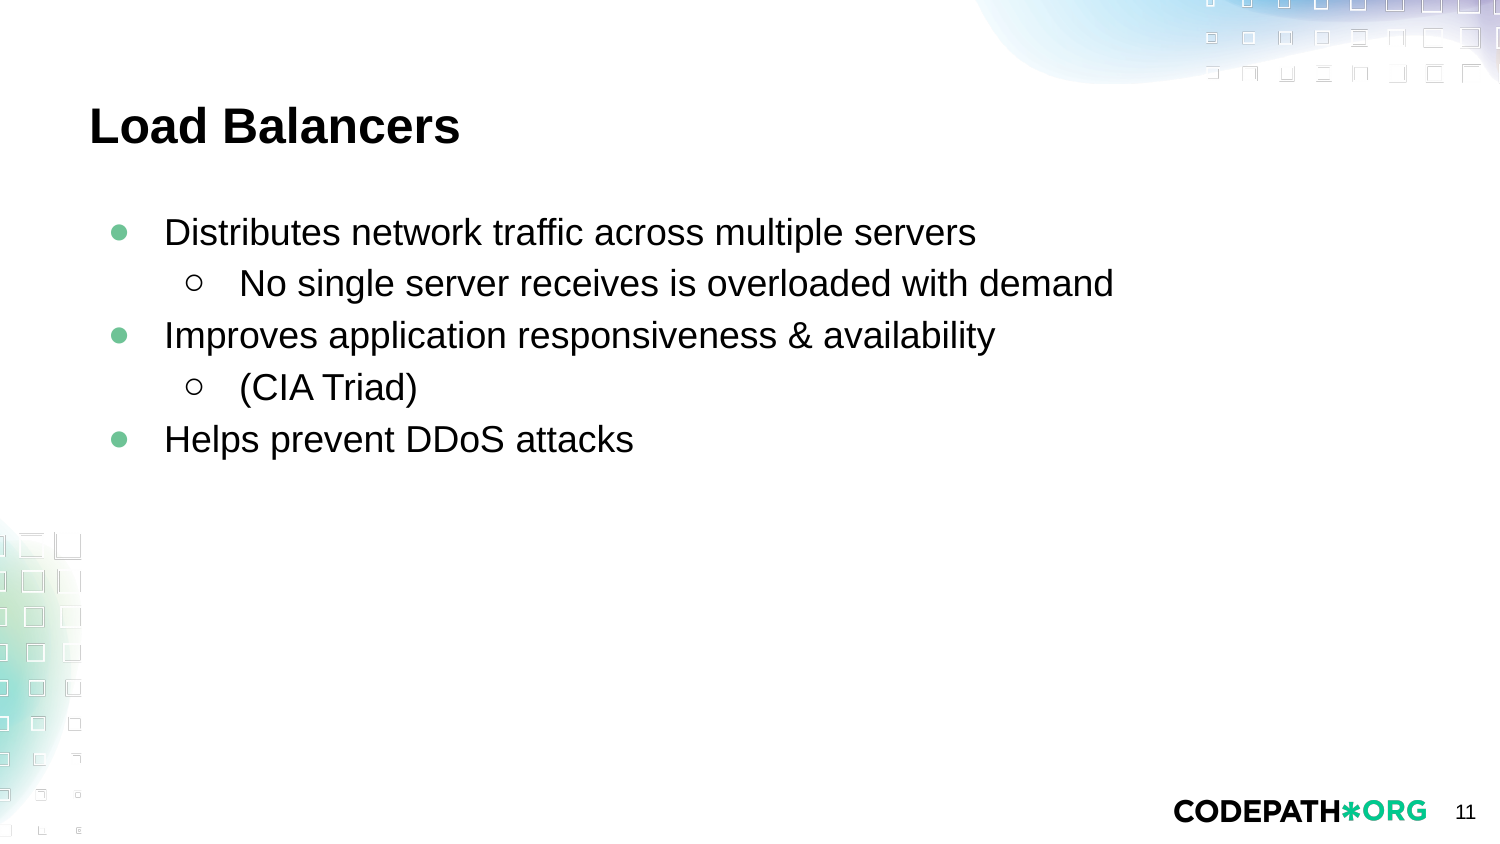

# Load Balancers
Distributes network traffic across multiple servers
No single server receives is overloaded with demand
Improves application responsiveness & availability
(CIA Triad)
Helps prevent DDoS attacks
11